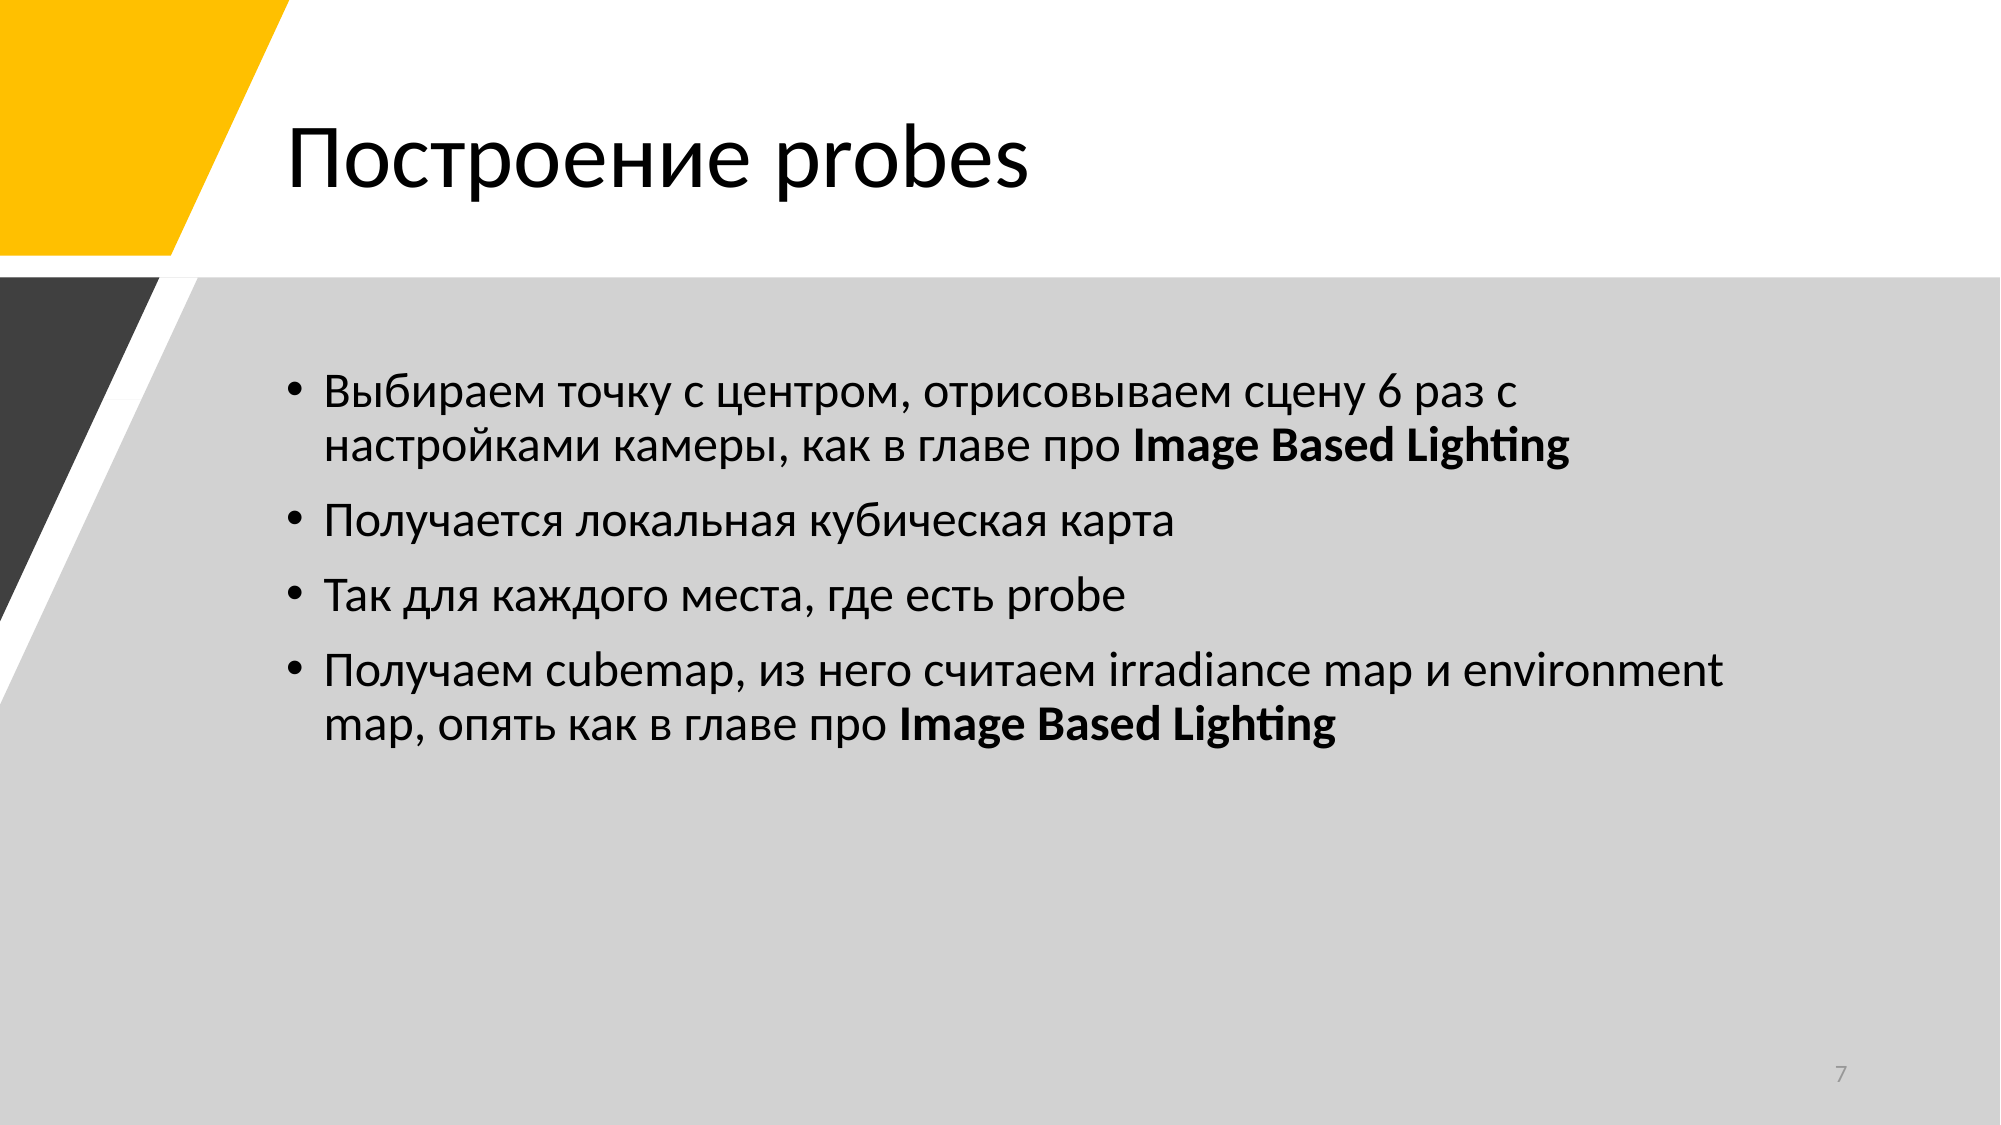

# Построение probes

Выбираем точку с центром, отрисовываем сцену 6 раз с настройками камеры, как в главе про Image Based Lighting
Получается локальная кубическая карта
Так для каждого места, где есть probe
Получаем cubemap, из него считаем irradiance map и environment map, опять как в главе про Image Based Lighting
7